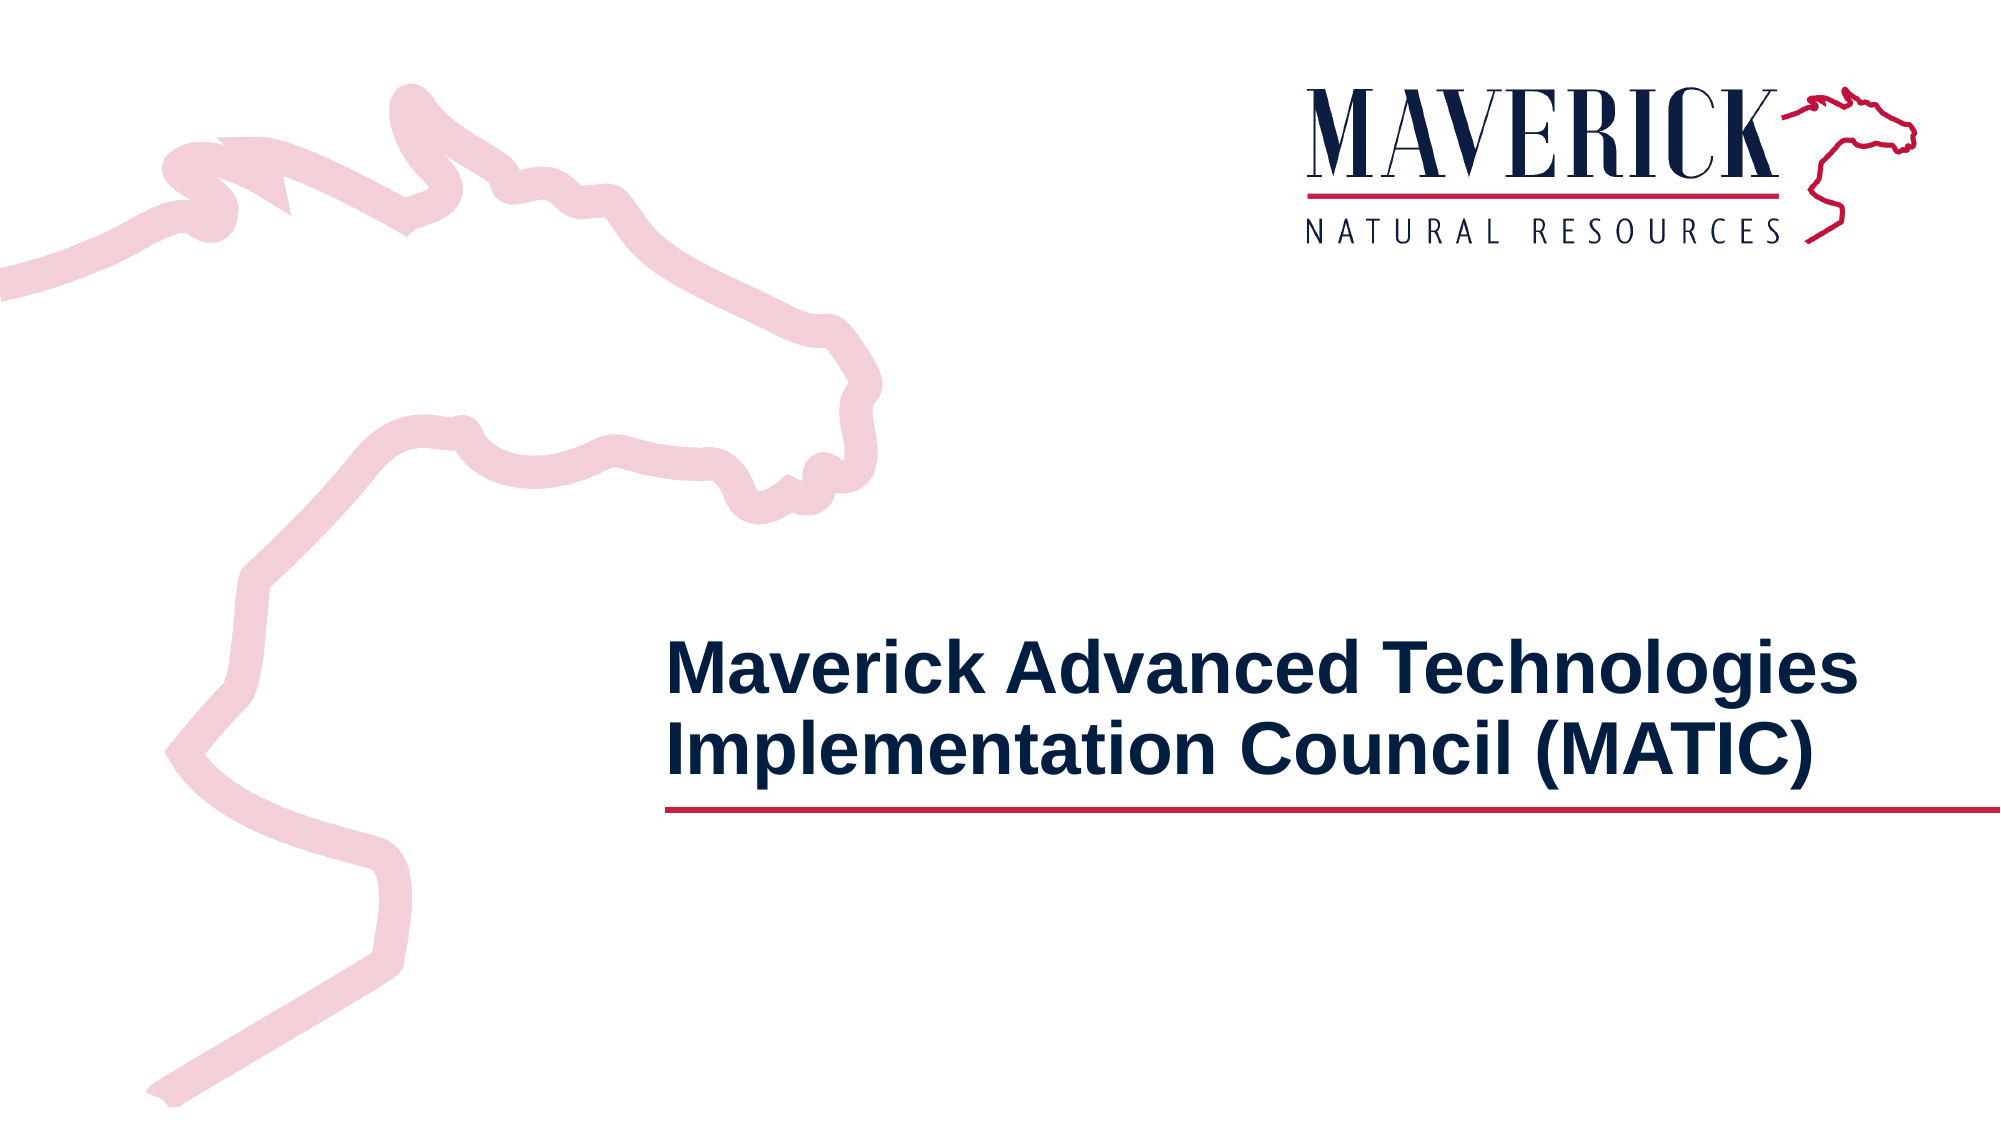

# Maverick Advanced Technologies Implementation Council (MATIC)
8